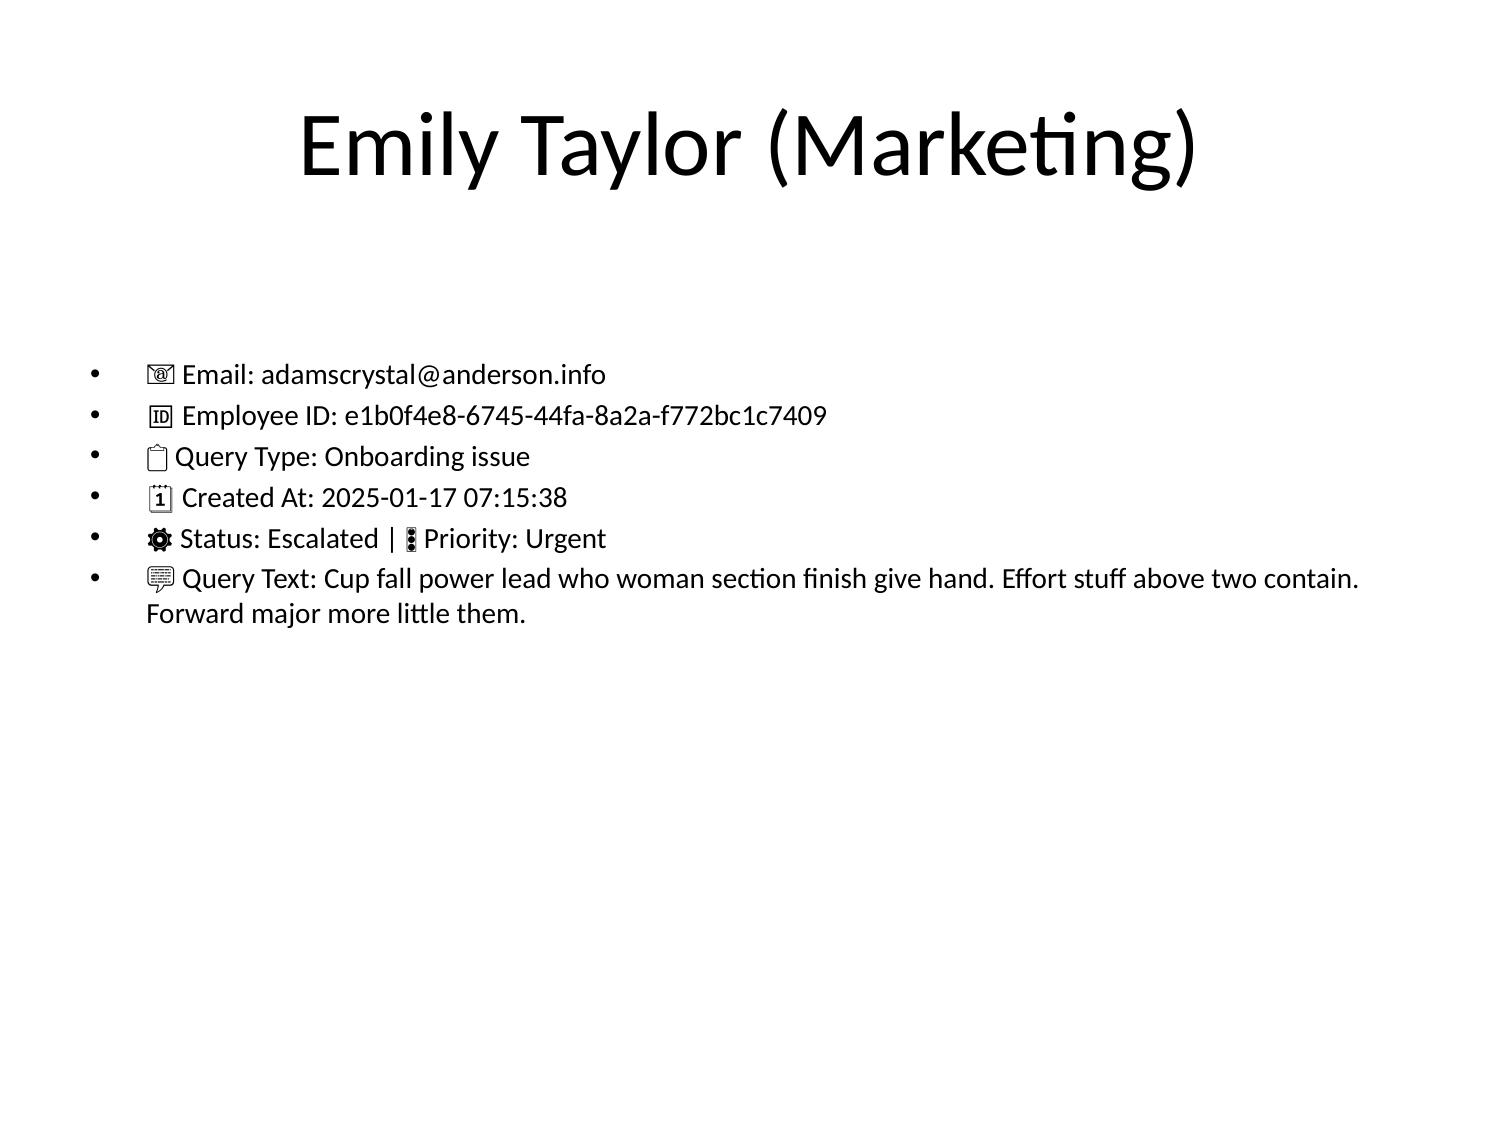

# Emily Taylor (Marketing)

📧 Email: adamscrystal@anderson.info
🆔 Employee ID: e1b0f4e8-6745-44fa-8a2a-f772bc1c7409
📋 Query Type: Onboarding issue
🗓 Created At: 2025-01-17 07:15:38
⚙ Status: Escalated | 🚦 Priority: Urgent
💬 Query Text: Cup fall power lead who woman section finish give hand. Effort stuff above two contain. Forward major more little them.